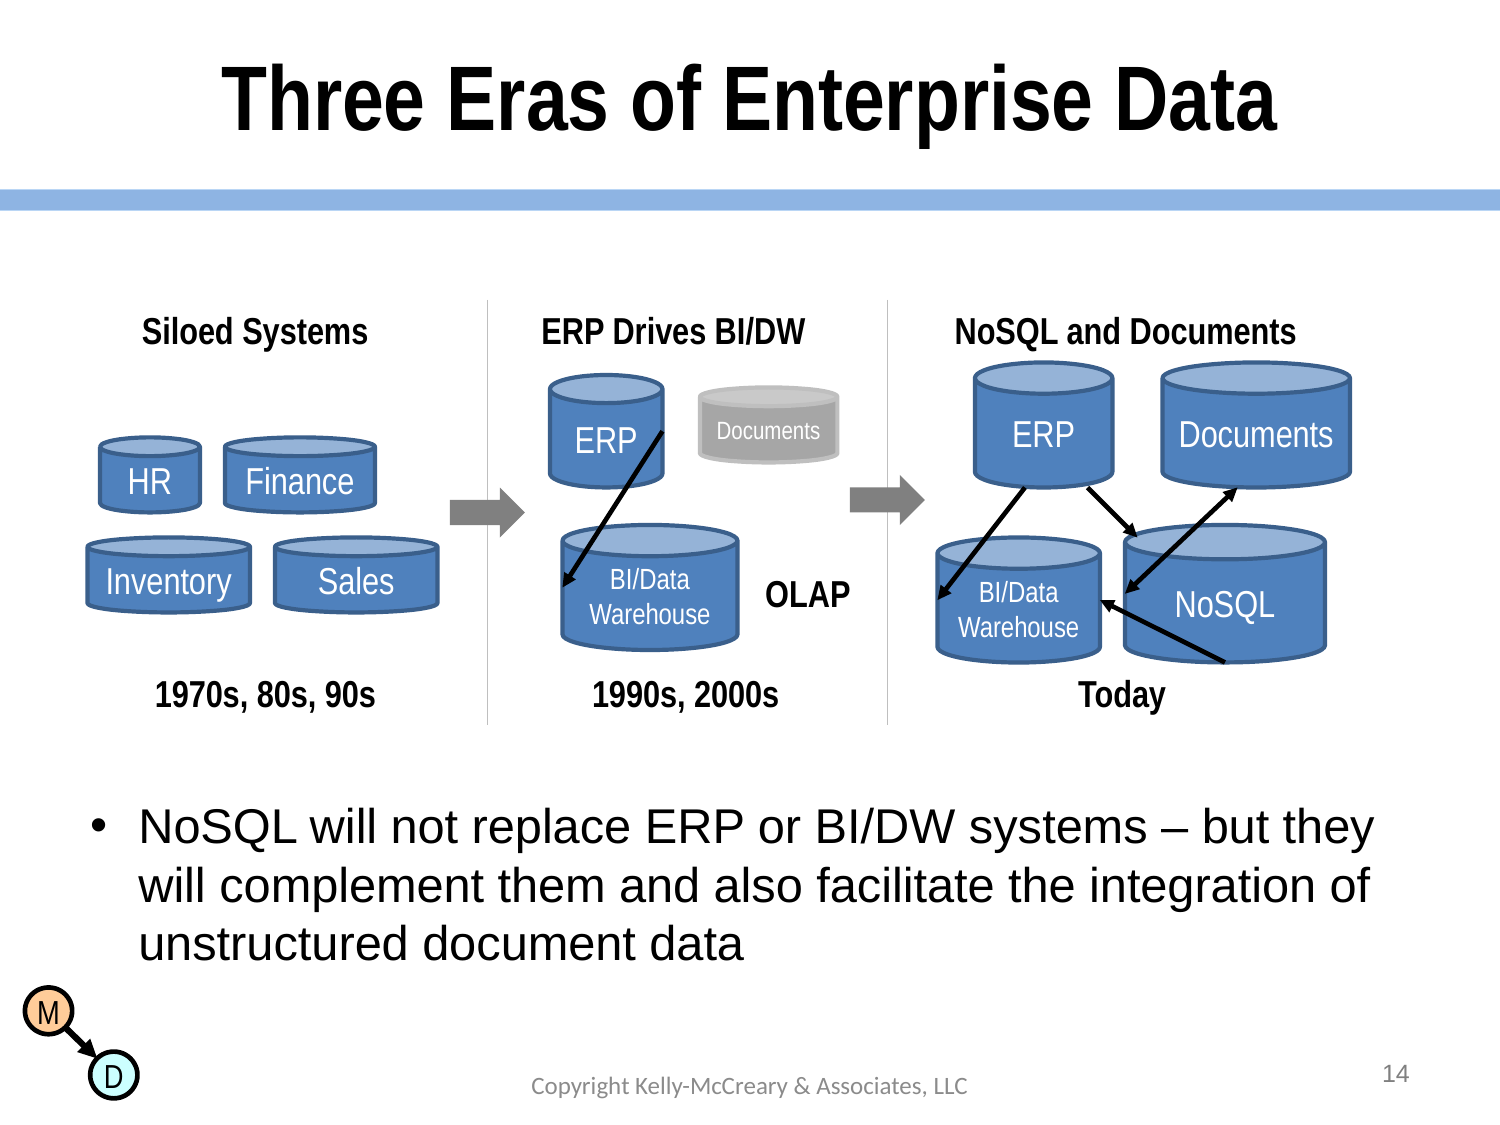

# Three Eras of Enterprise Data
Siloed Systems
ERP Drives BI/DW
NoSQL and Documents
ERP
Documents
ERP
Documents
OLTP
HR
Finance

BI/Data
Warehouse
NoSQL
Inventory
Sales
BI/Data
Warehouse
OLAP
1970s, 80s, 90s
1990s, 2000s
Today
NoSQL will not replace ERP or BI/DW systems – but they will complement them and also facilitate the integration of unstructured document data
14
Copyright Kelly-McCreary & Associates, LLC